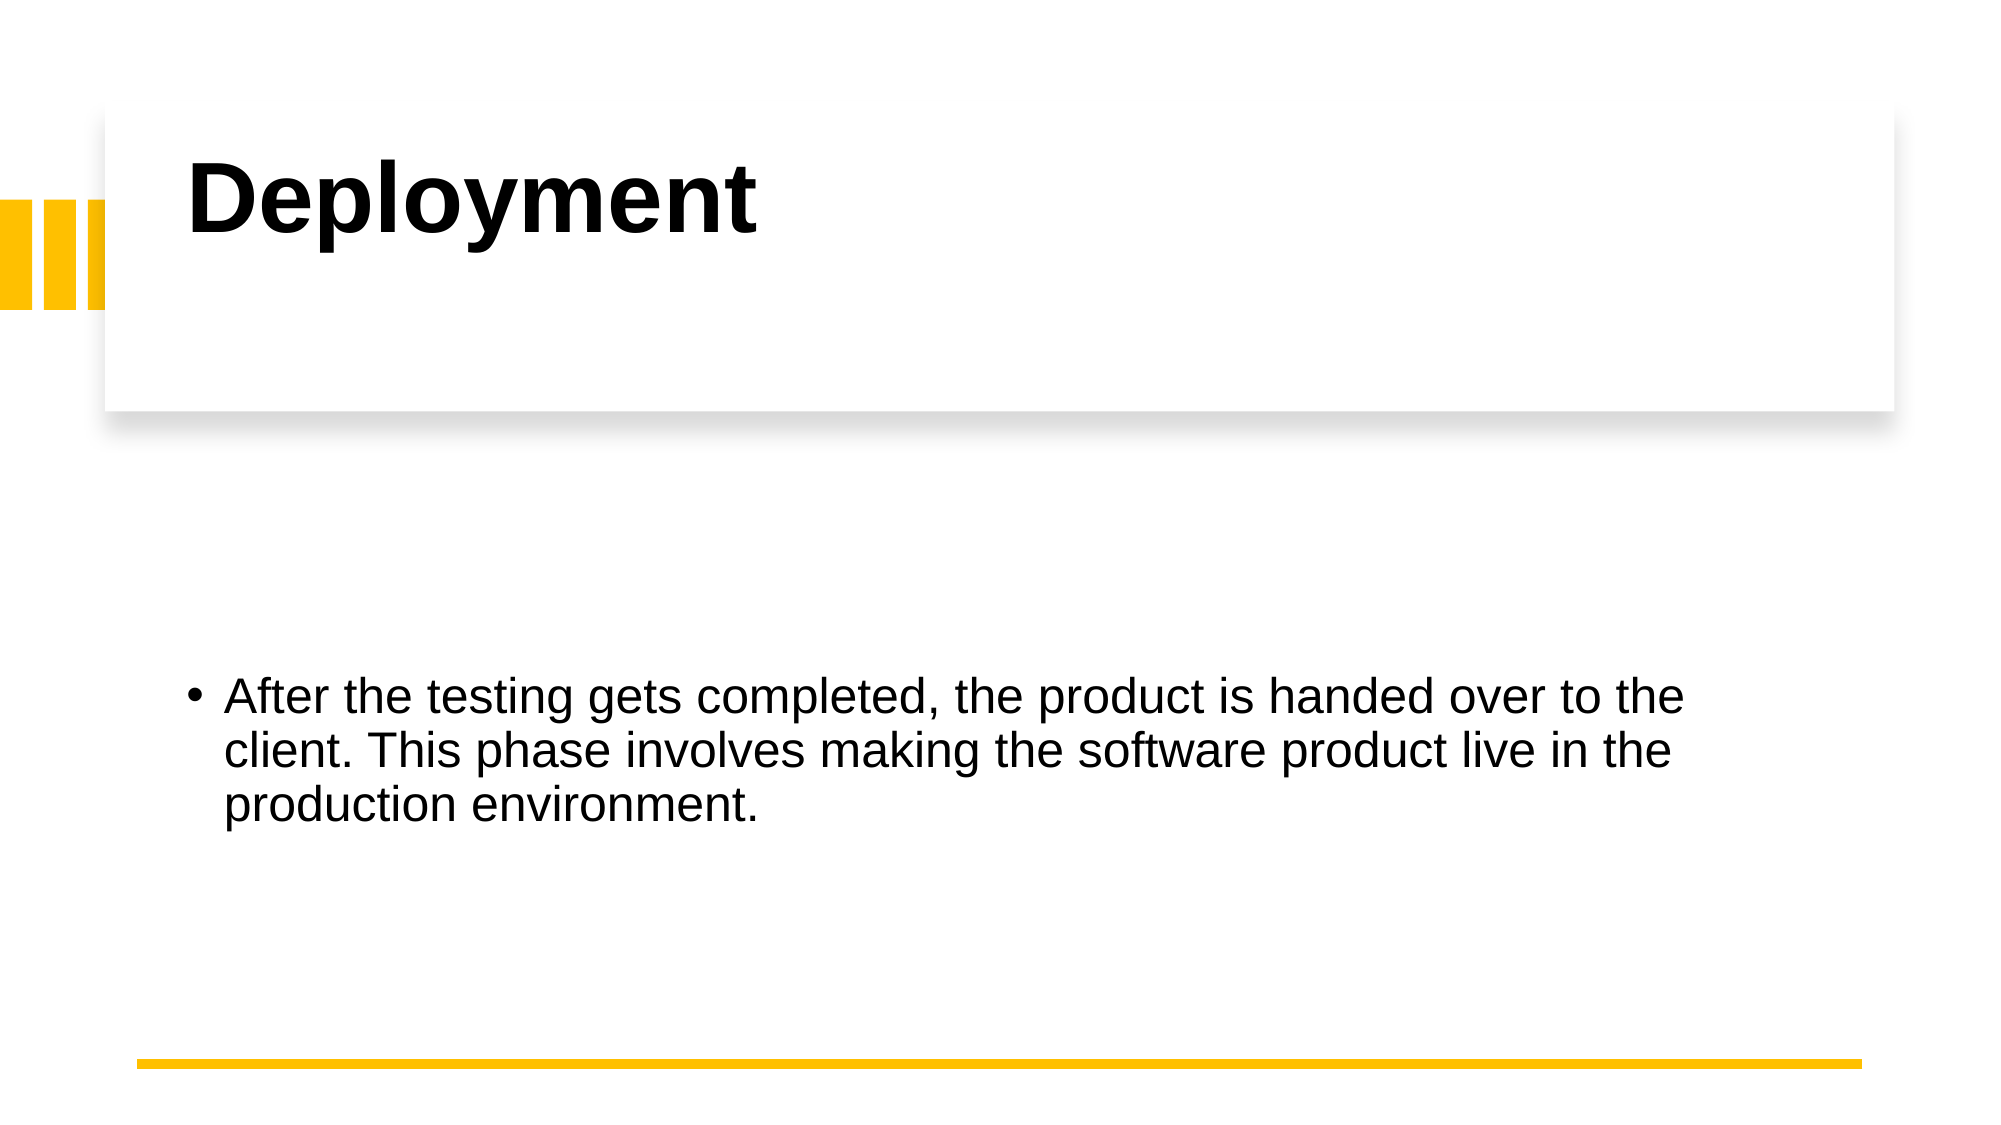

# Deployment

After the testing gets completed, the product is handed over to the client. This phase involves making the software product live in the production environment.